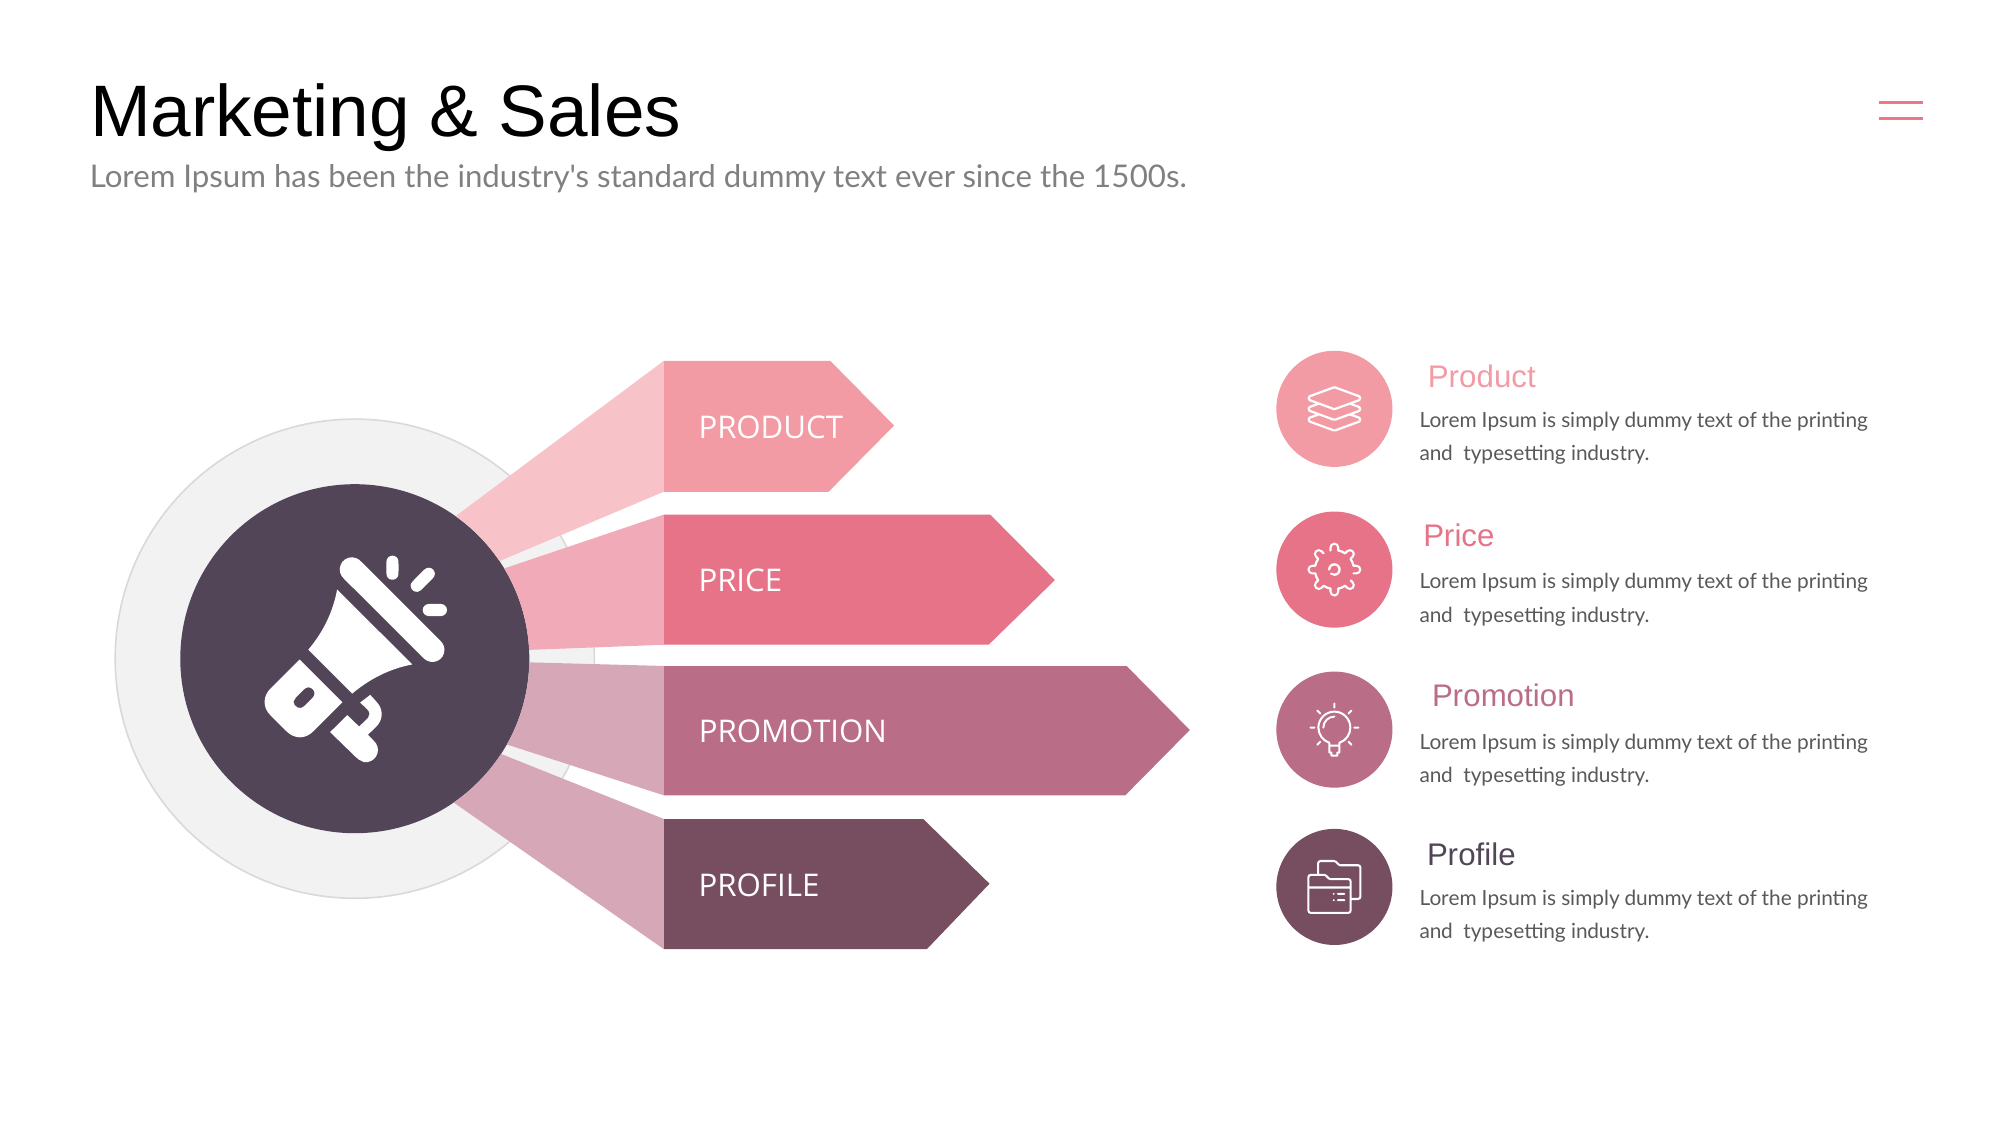

# Marketing & Sales
Lorem Ipsum has been the industry's standard dummy text ever since the 1500s.
Product

Lorem Ipsum is simply dummy text of the printing and  typesetting industry.
PRODUCT

Price

Lorem Ipsum is simply dummy text of the printing and  typesetting industry.
PRICE

Promotion

PROMOTION
Lorem Ipsum is simply dummy text of the printing and  typesetting industry.

Profile

PROFILE

Lorem Ipsum is simply dummy text of the printing and  typesetting industry.